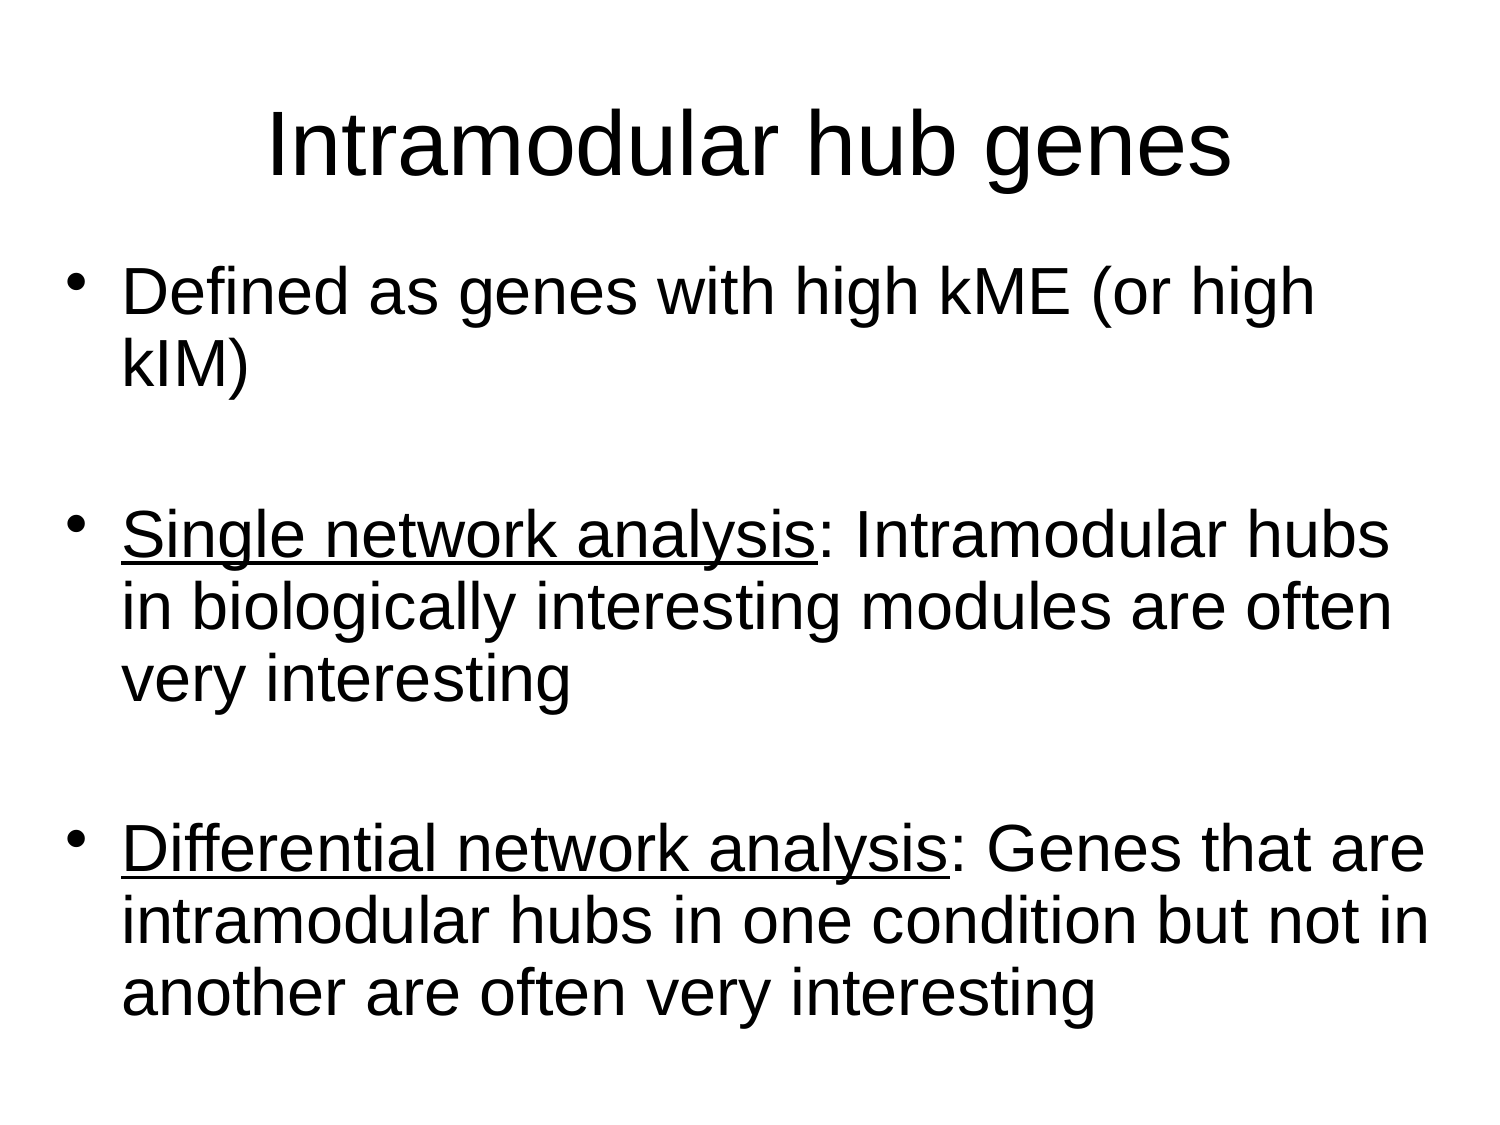

# Intramodular hub genes
Defined as genes with high kME (or high kIM)

Single network analysis: Intramodular hubs in biologically interesting modules are often very interesting

Differential network analysis: Genes that are intramodular hubs in one condition but not in another are often very interesting